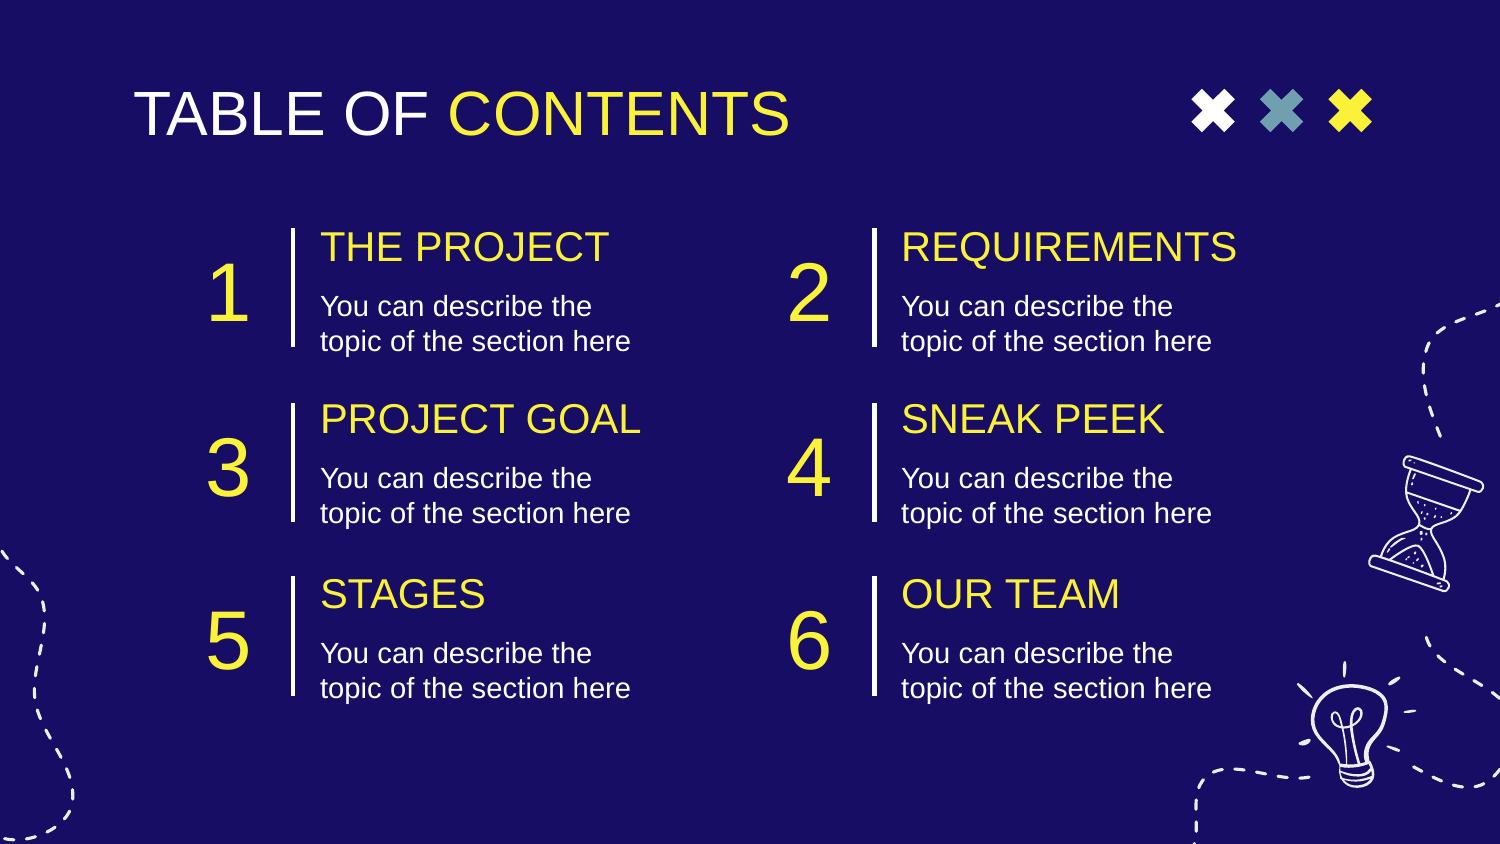

TABLE OF CONTENTS

# THE PROJECT
REQUIREMENTS
1
2
You can describe the topic of the section here
You can describe the topic of the section here
PROJECT GOAL
SNEAK PEEK
3
4
You can describe the topic of the section here
You can describe the topic of the section here
STAGES
OUR TEAM
5
6
You can describe the topic of the section here
You can describe the topic of the section here